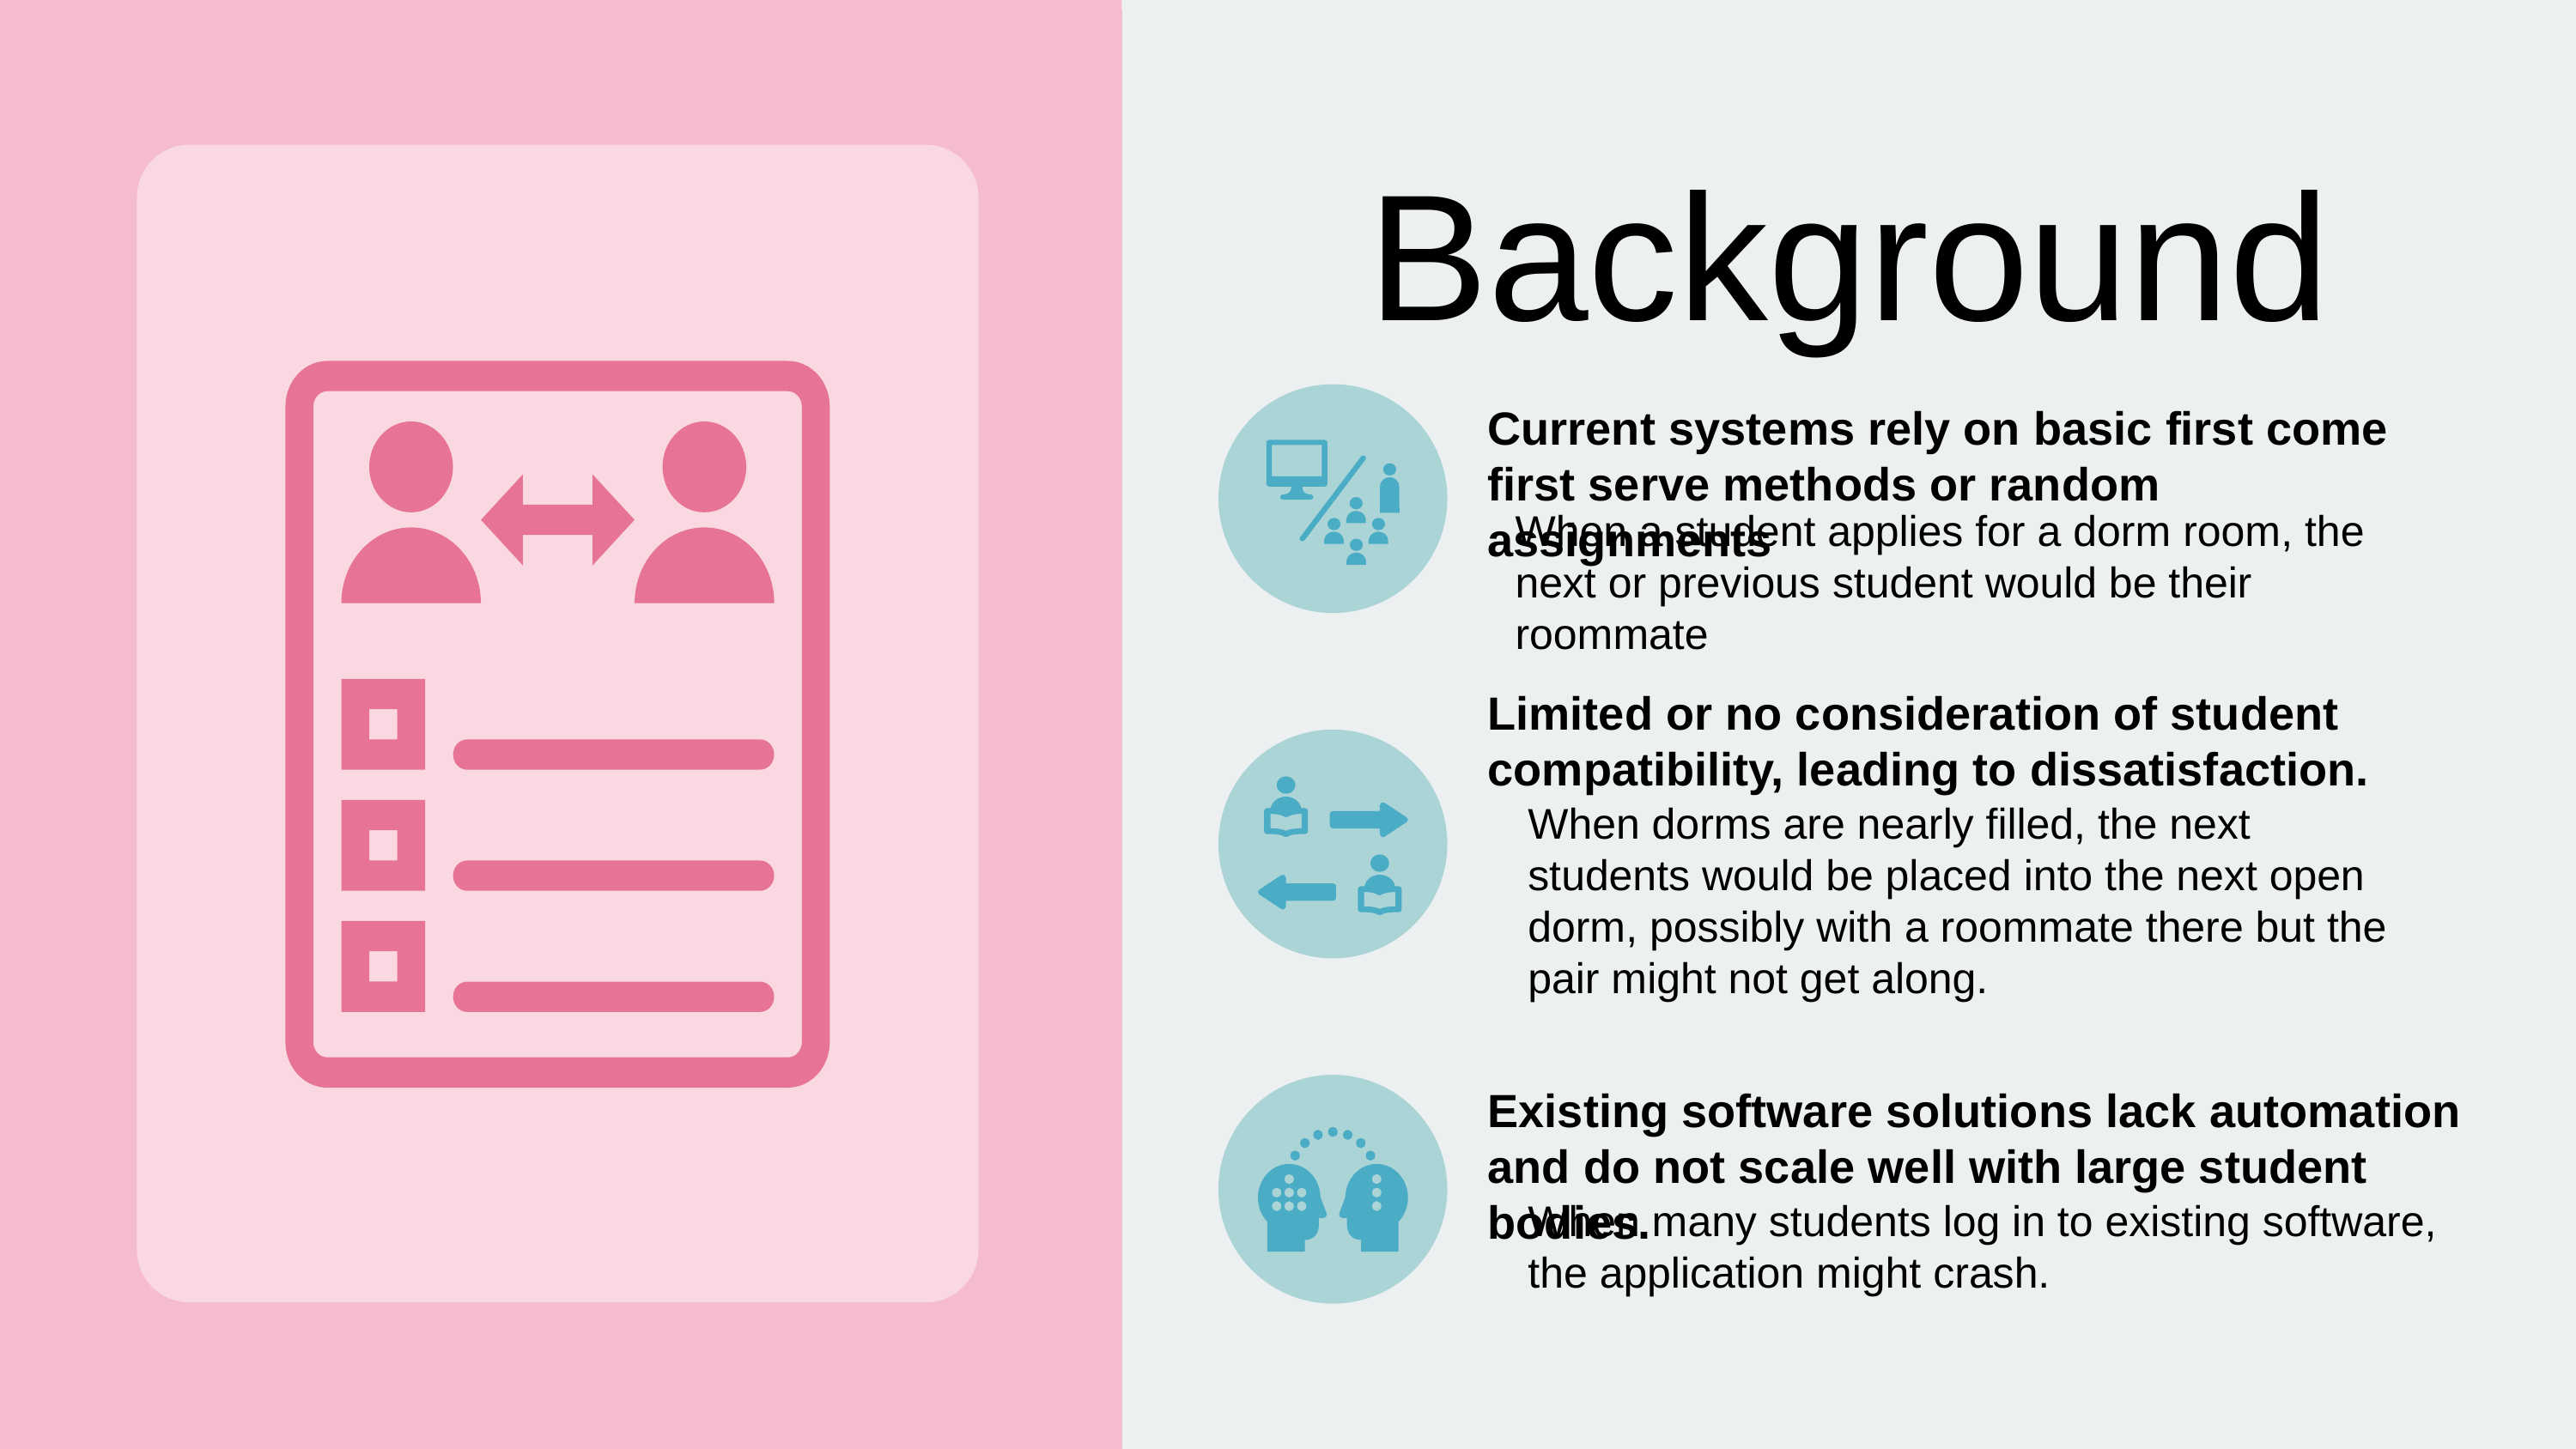

Background

Current systems rely on basic first come first serve methods or random assignments

When a student applies for a dorm room, the next or previous student would be their roommate
Limited or no consideration of student compatibility, leading to dissatisfaction.

When dorms are nearly filled, the next students would be placed into the next open dorm, possibly with a roommate there but the pair might not get along.

Existing software solutions lack automation and do not scale well with large student bodies.

When many students log in to existing software, the application might crash.